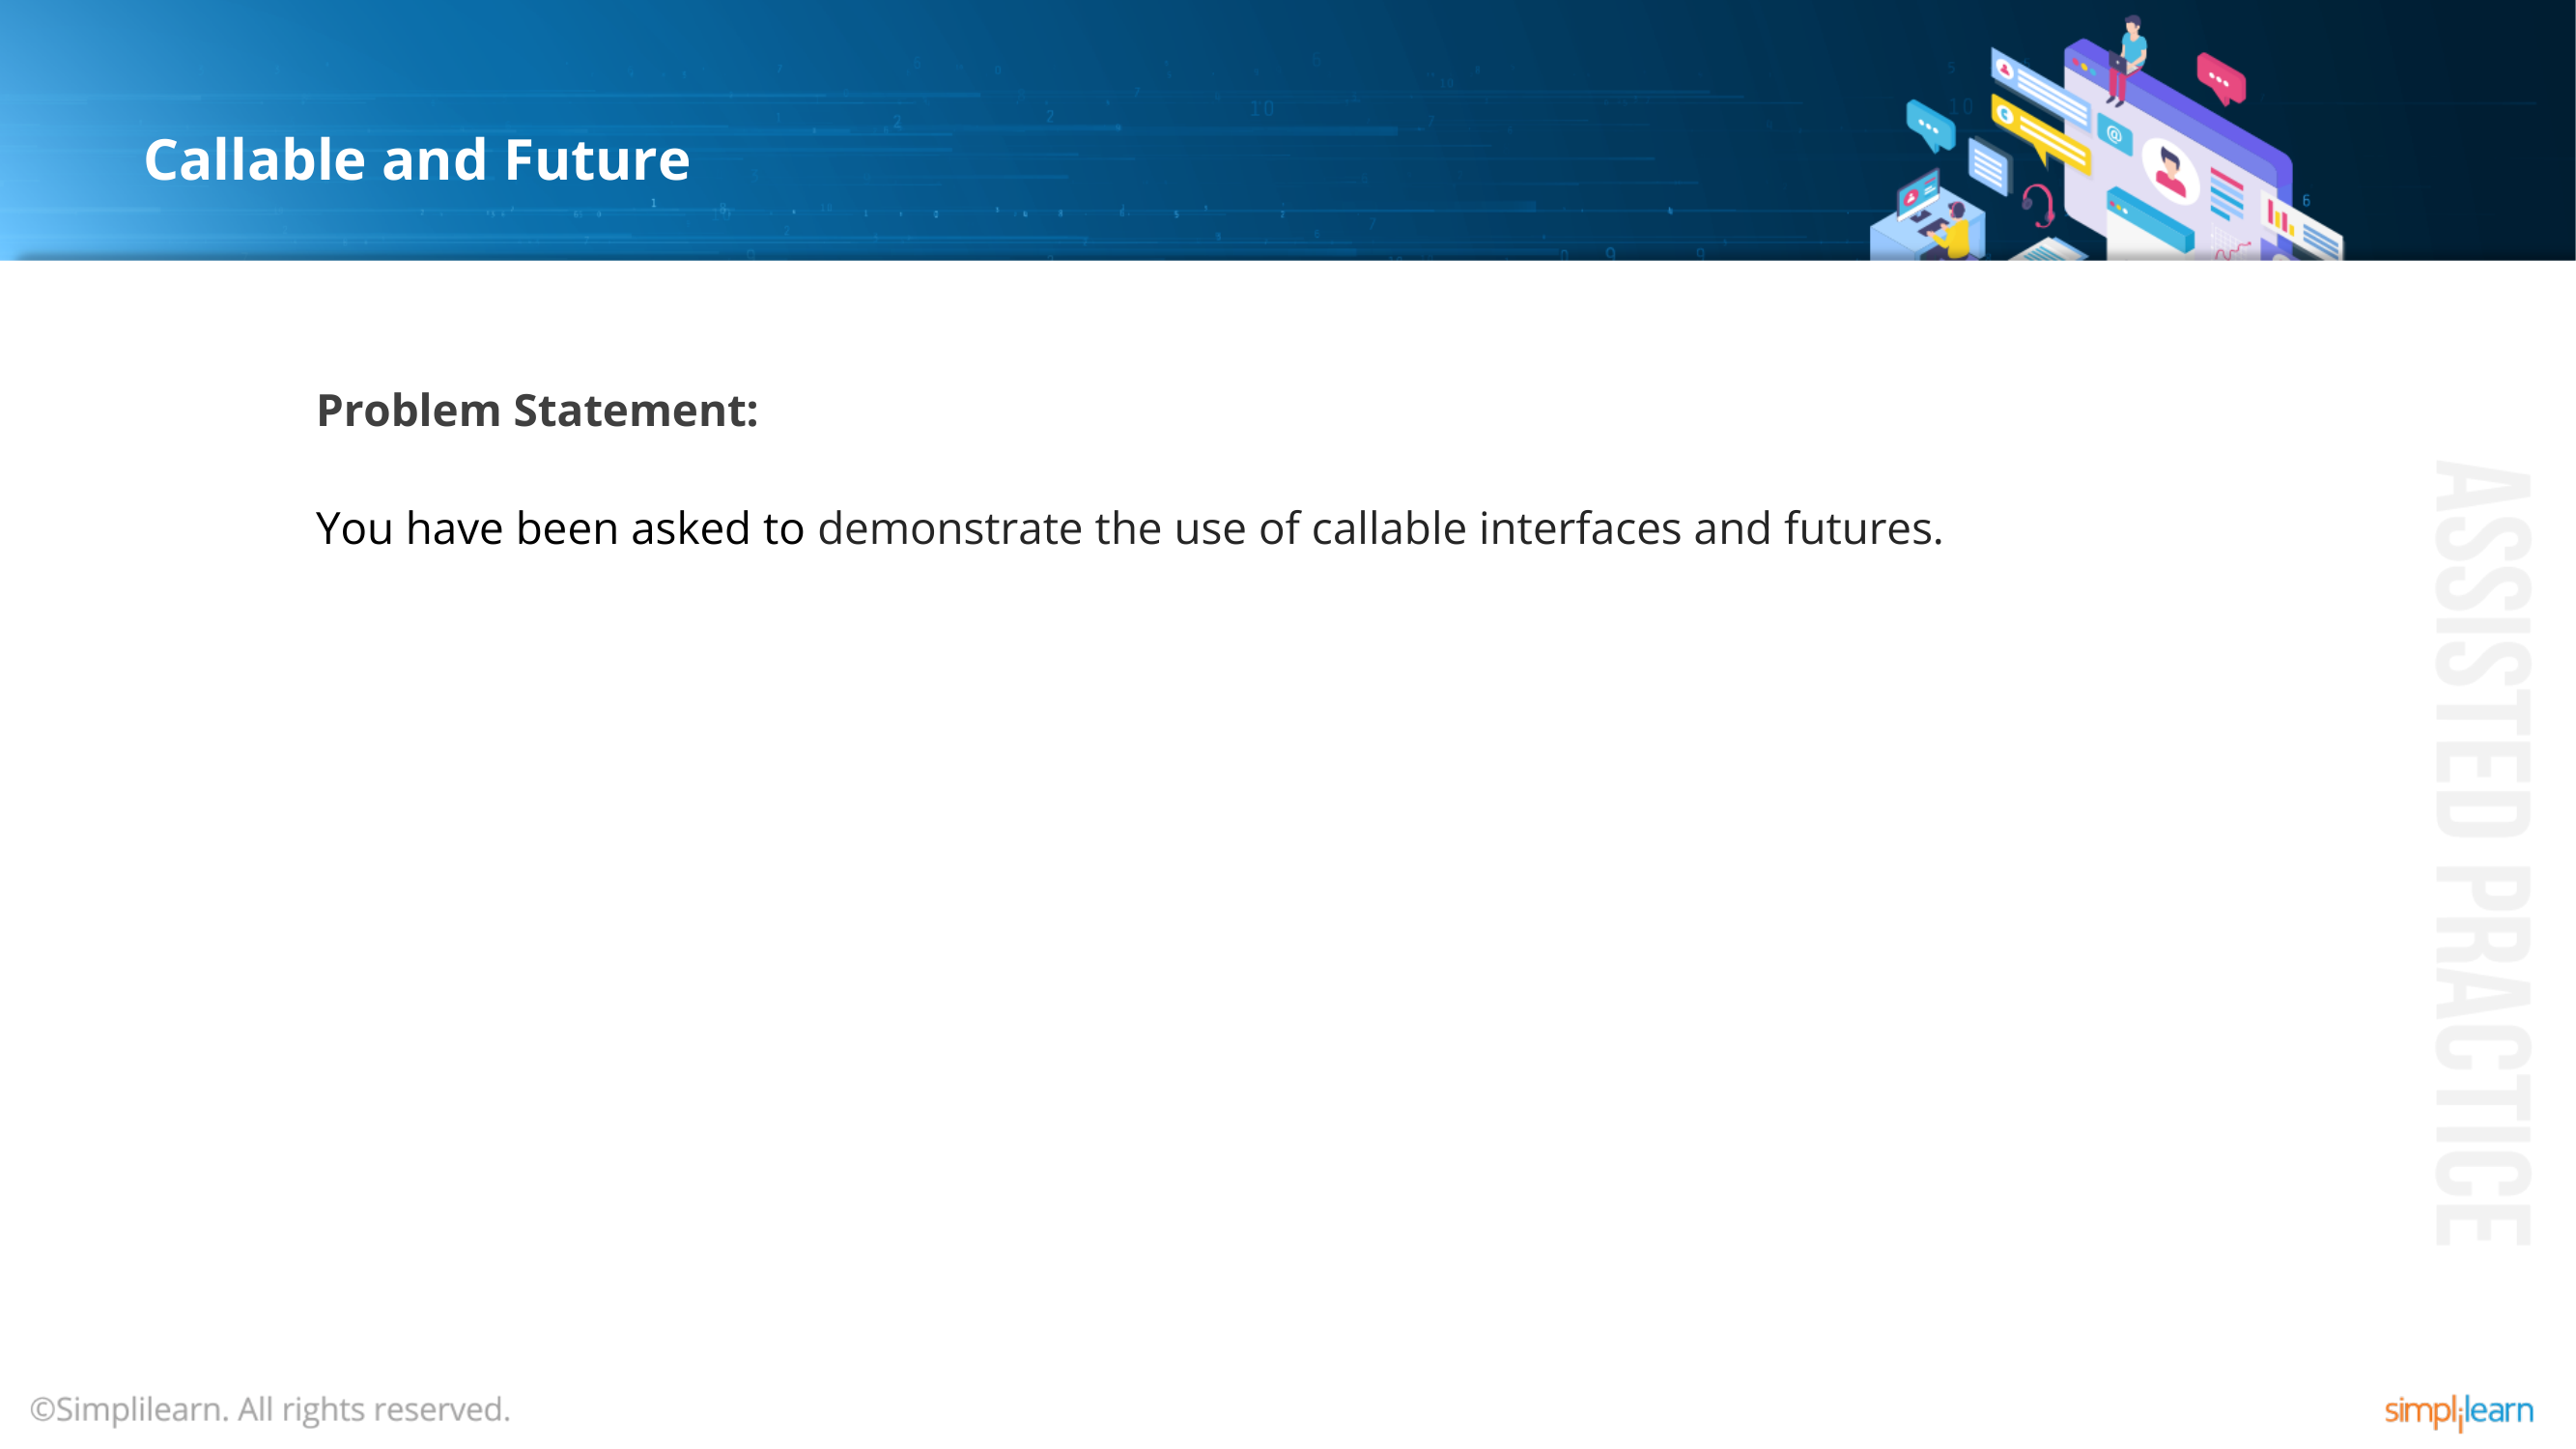

# Callable and Future

Problem Statement:

You have been asked to demonstrate the use of callable interfaces and futures.